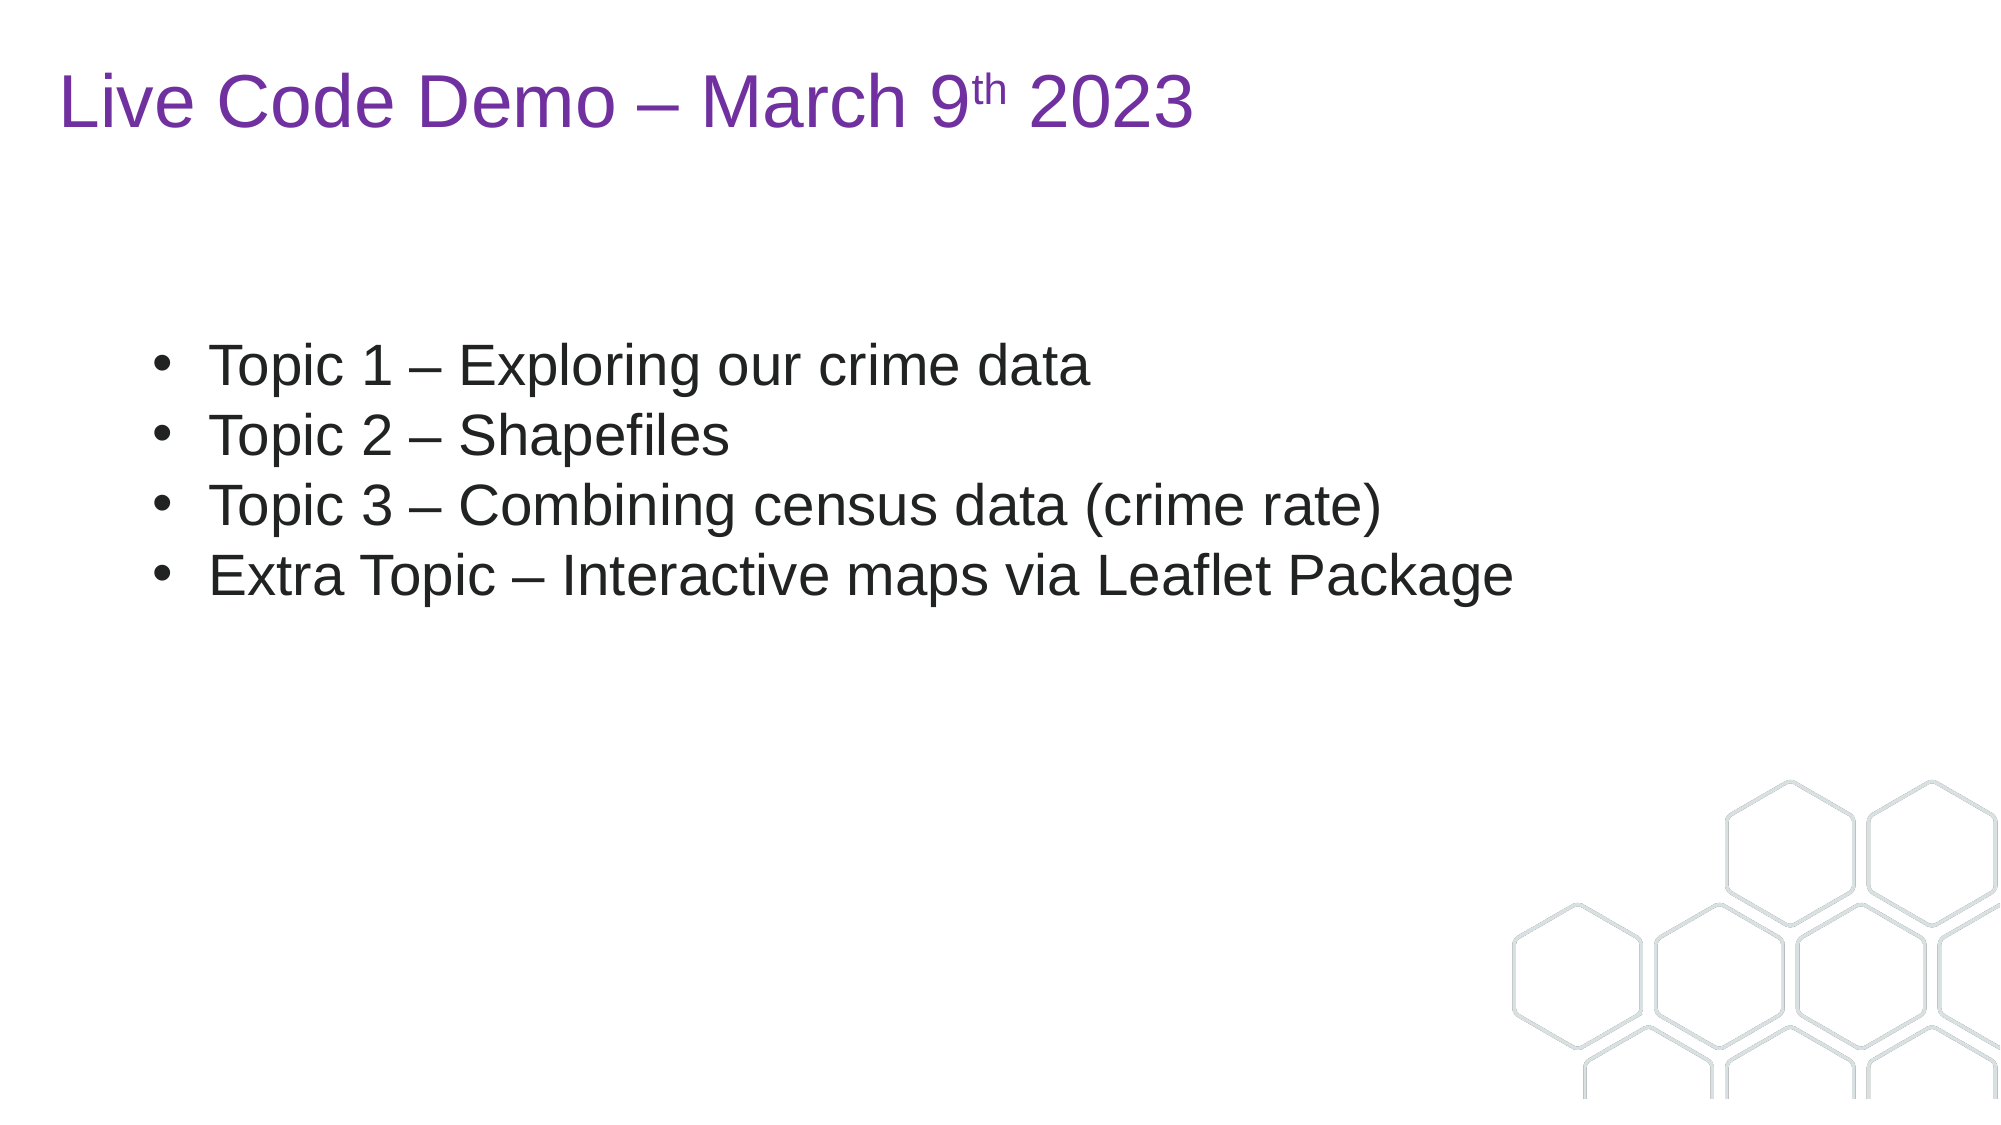

# Live Code Demo – March 9th 2023

Topic 1 – Exploring our crime data
Topic 2 – Shapefiles
Topic 3 – Combining census data (crime rate)
Extra Topic – Interactive maps via Leaflet Package